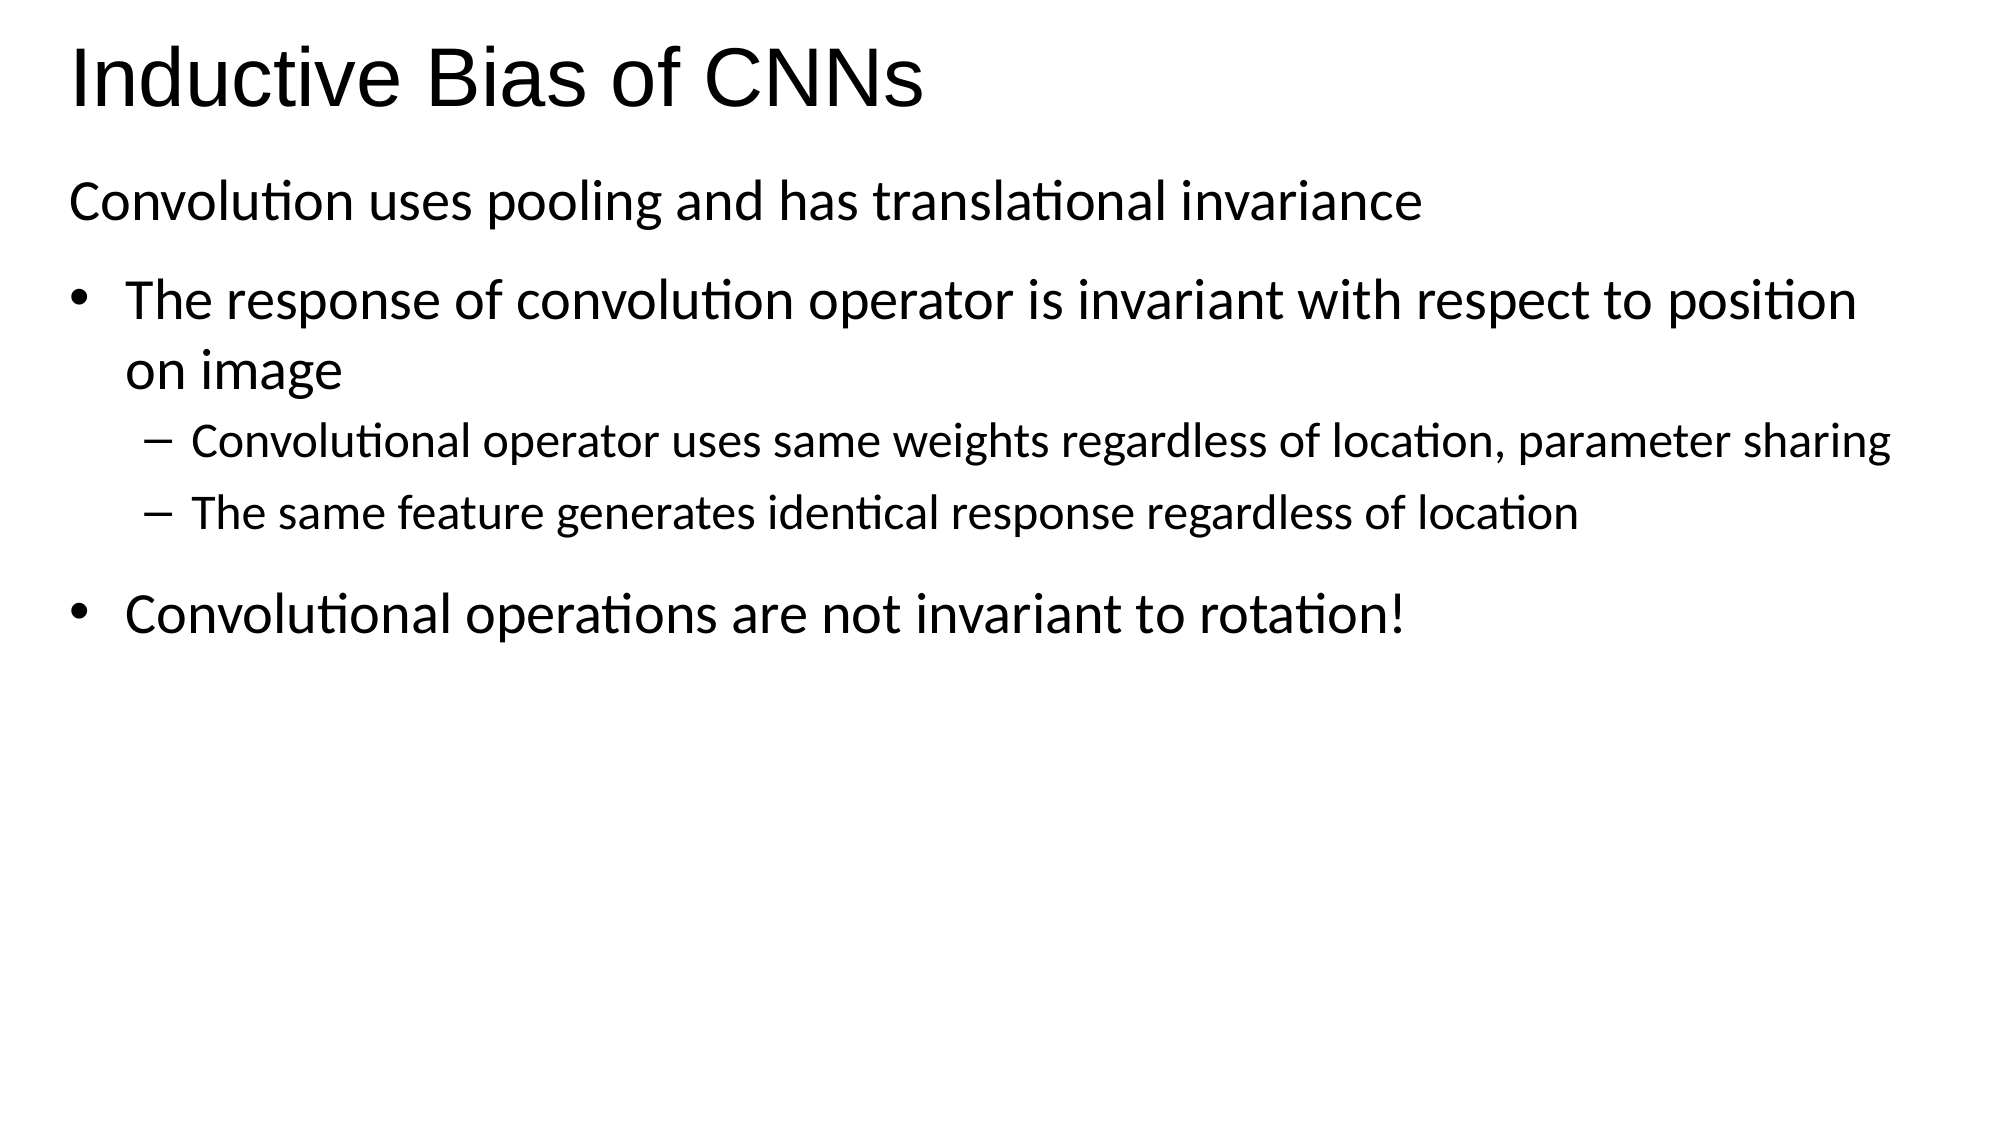

# Inductive Bias of CNNs
Convolution uses pooling and has translational invariance
The response of convolution operator is invariant with respect to position on image
Convolutional operator uses same weights regardless of location, parameter sharing
The same feature generates identical response regardless of location
Convolutional operations are not invariant to rotation!